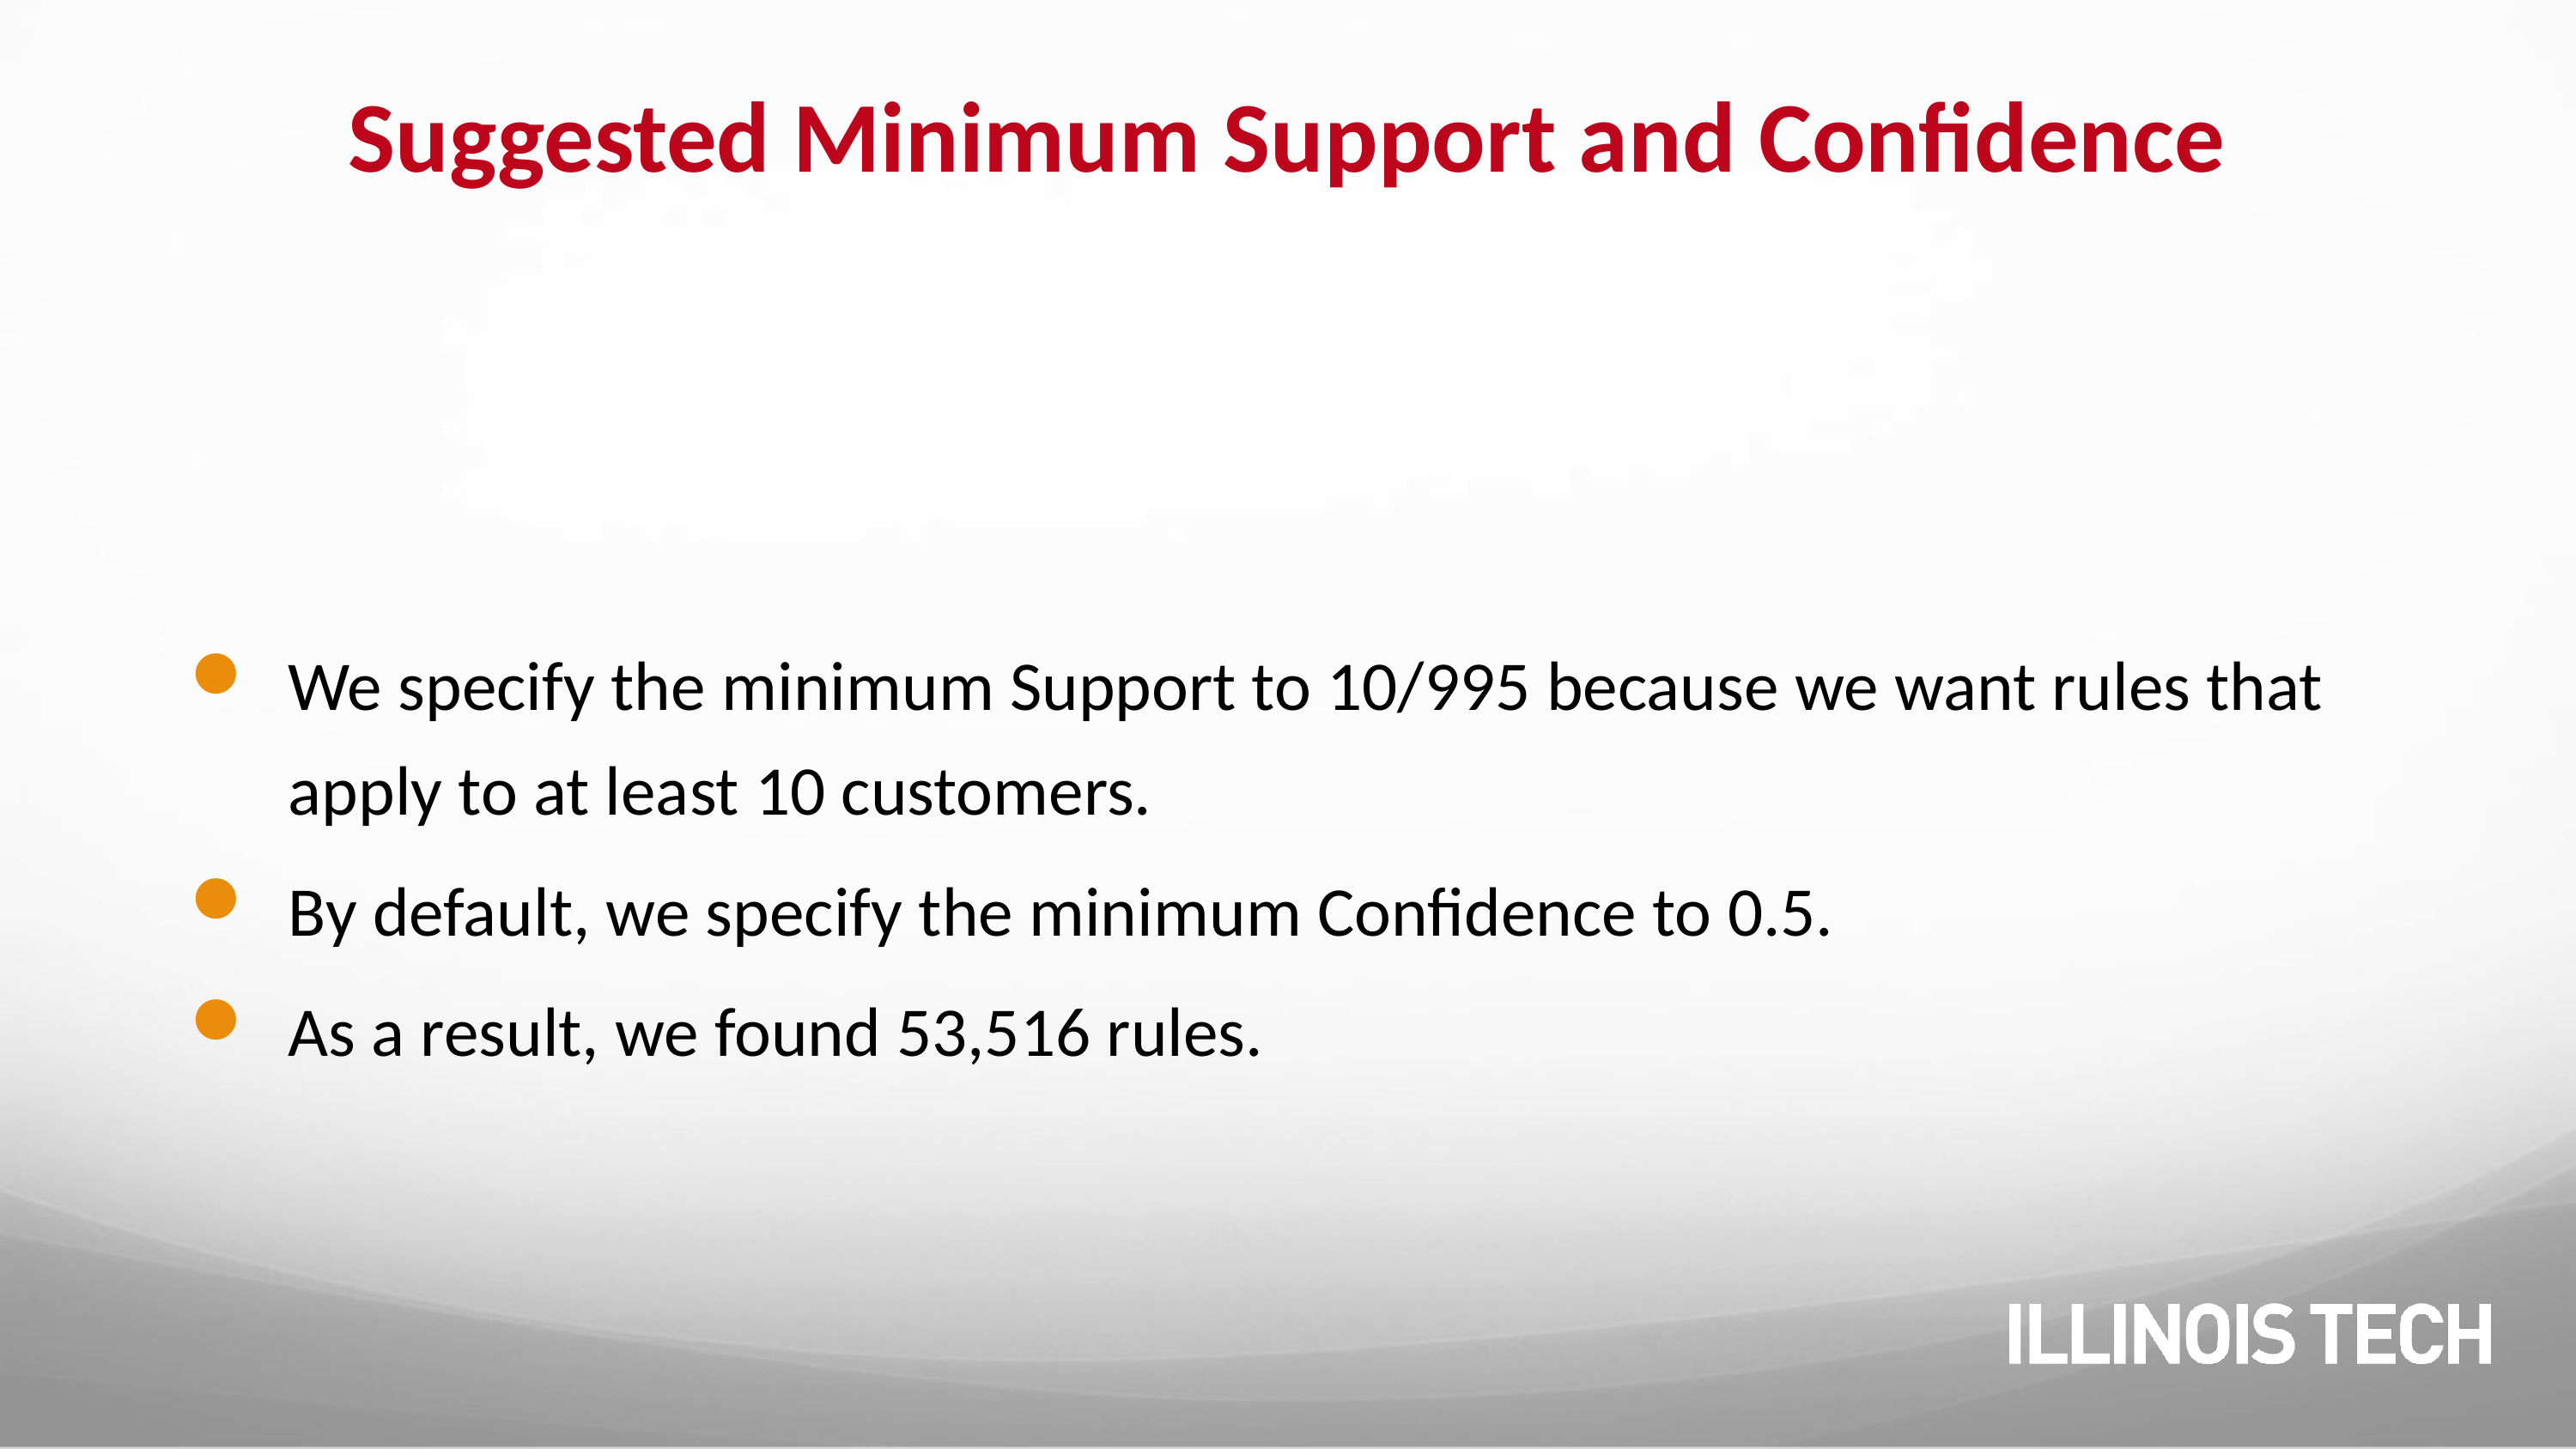

# Suggested Minimum Support and Confidence
We specify the minimum Support to 10/995 because we want rules that apply to at least 10 customers.
By default, we specify the minimum Confidence to 0.5.
As a result, we found 53,516 rules.